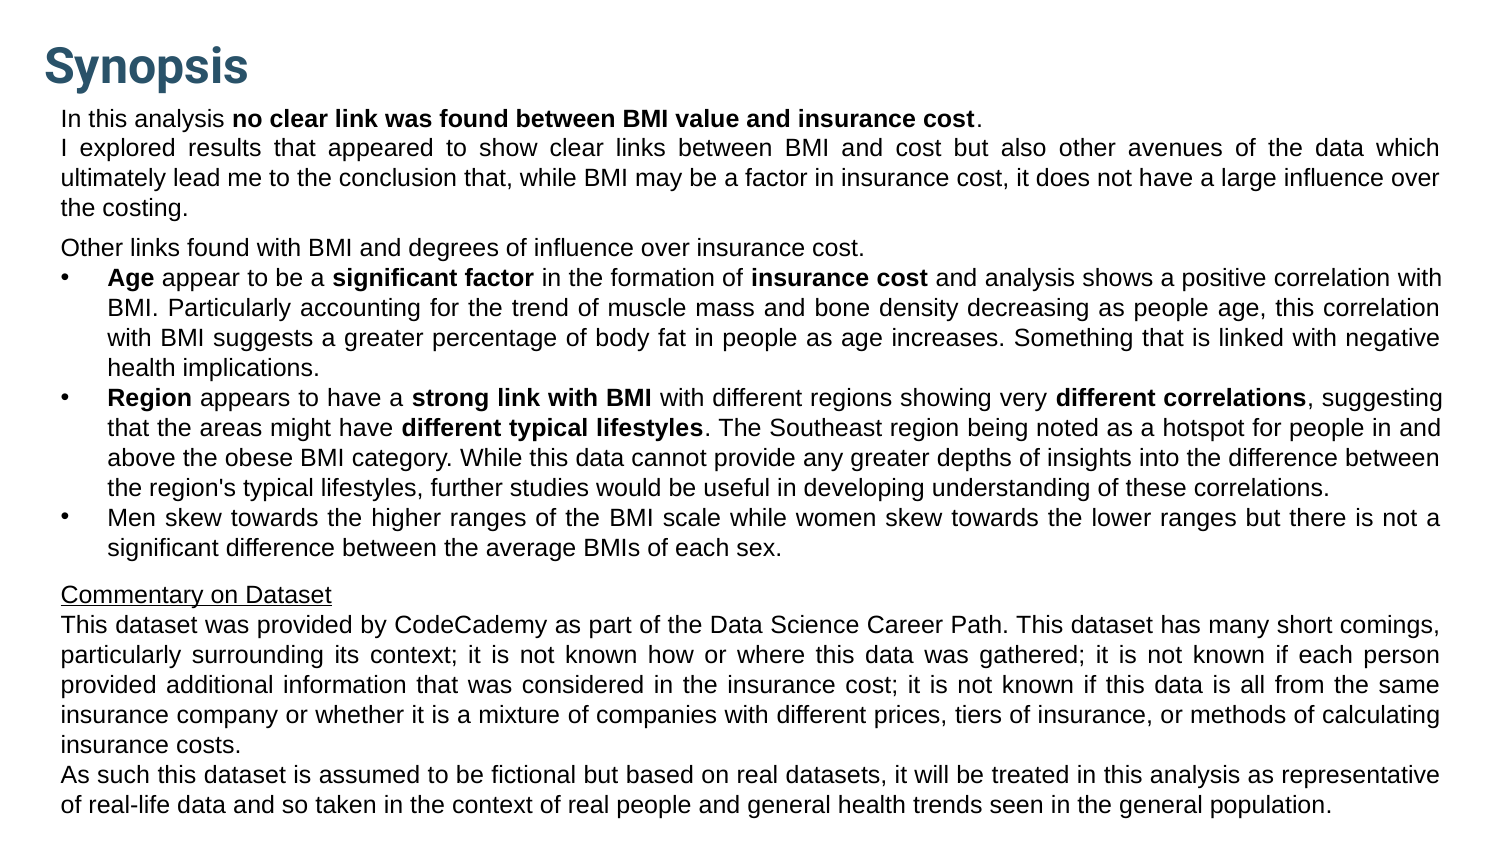

Synopsis
In this analysis no clear link was found between BMI value and insurance cost.
I explored results that appeared to show clear links between BMI and cost but also other avenues of the data which ultimately lead me to the conclusion that, while BMI may be a factor in insurance cost, it does not have a large influence over the costing.

Other links found with BMI and degrees of influence over insurance cost.
Age appear to be a significant factor in the formation of insurance cost and analysis shows a positive correlation with BMI. Particularly accounting for the trend of muscle mass and bone density decreasing as people age, this correlation with BMI suggests a greater percentage of body fat in people as age increases. Something that is linked with negative health implications.
Region appears to have a strong link with BMI with different regions showing very different correlations, suggesting that the areas might have different typical lifestyles. The Southeast region being noted as a hotspot for people in and above the obese BMI category. While this data cannot provide any greater depths of insights into the difference between the region's typical lifestyles, further studies would be useful in developing understanding of these correlations.
Men skew towards the higher ranges of the BMI scale while women skew towards the lower ranges but there is not a significant difference between the average BMIs of each sex.

Commentary on Dataset
This dataset was provided by CodeCademy as part of the Data Science Career Path. This dataset has many short comings, particularly surrounding its context; it is not known how or where this data was gathered; it is not known if each person provided additional information that was considered in the insurance cost; it is not known if this data is all from the same insurance company or whether it is a mixture of companies with different prices, tiers of insurance, or methods of calculating insurance costs.
As such this dataset is assumed to be fictional but based on real datasets, it will be treated in this analysis as representative of real-life data and so taken in the context of real people and general health trends seen in the general population.